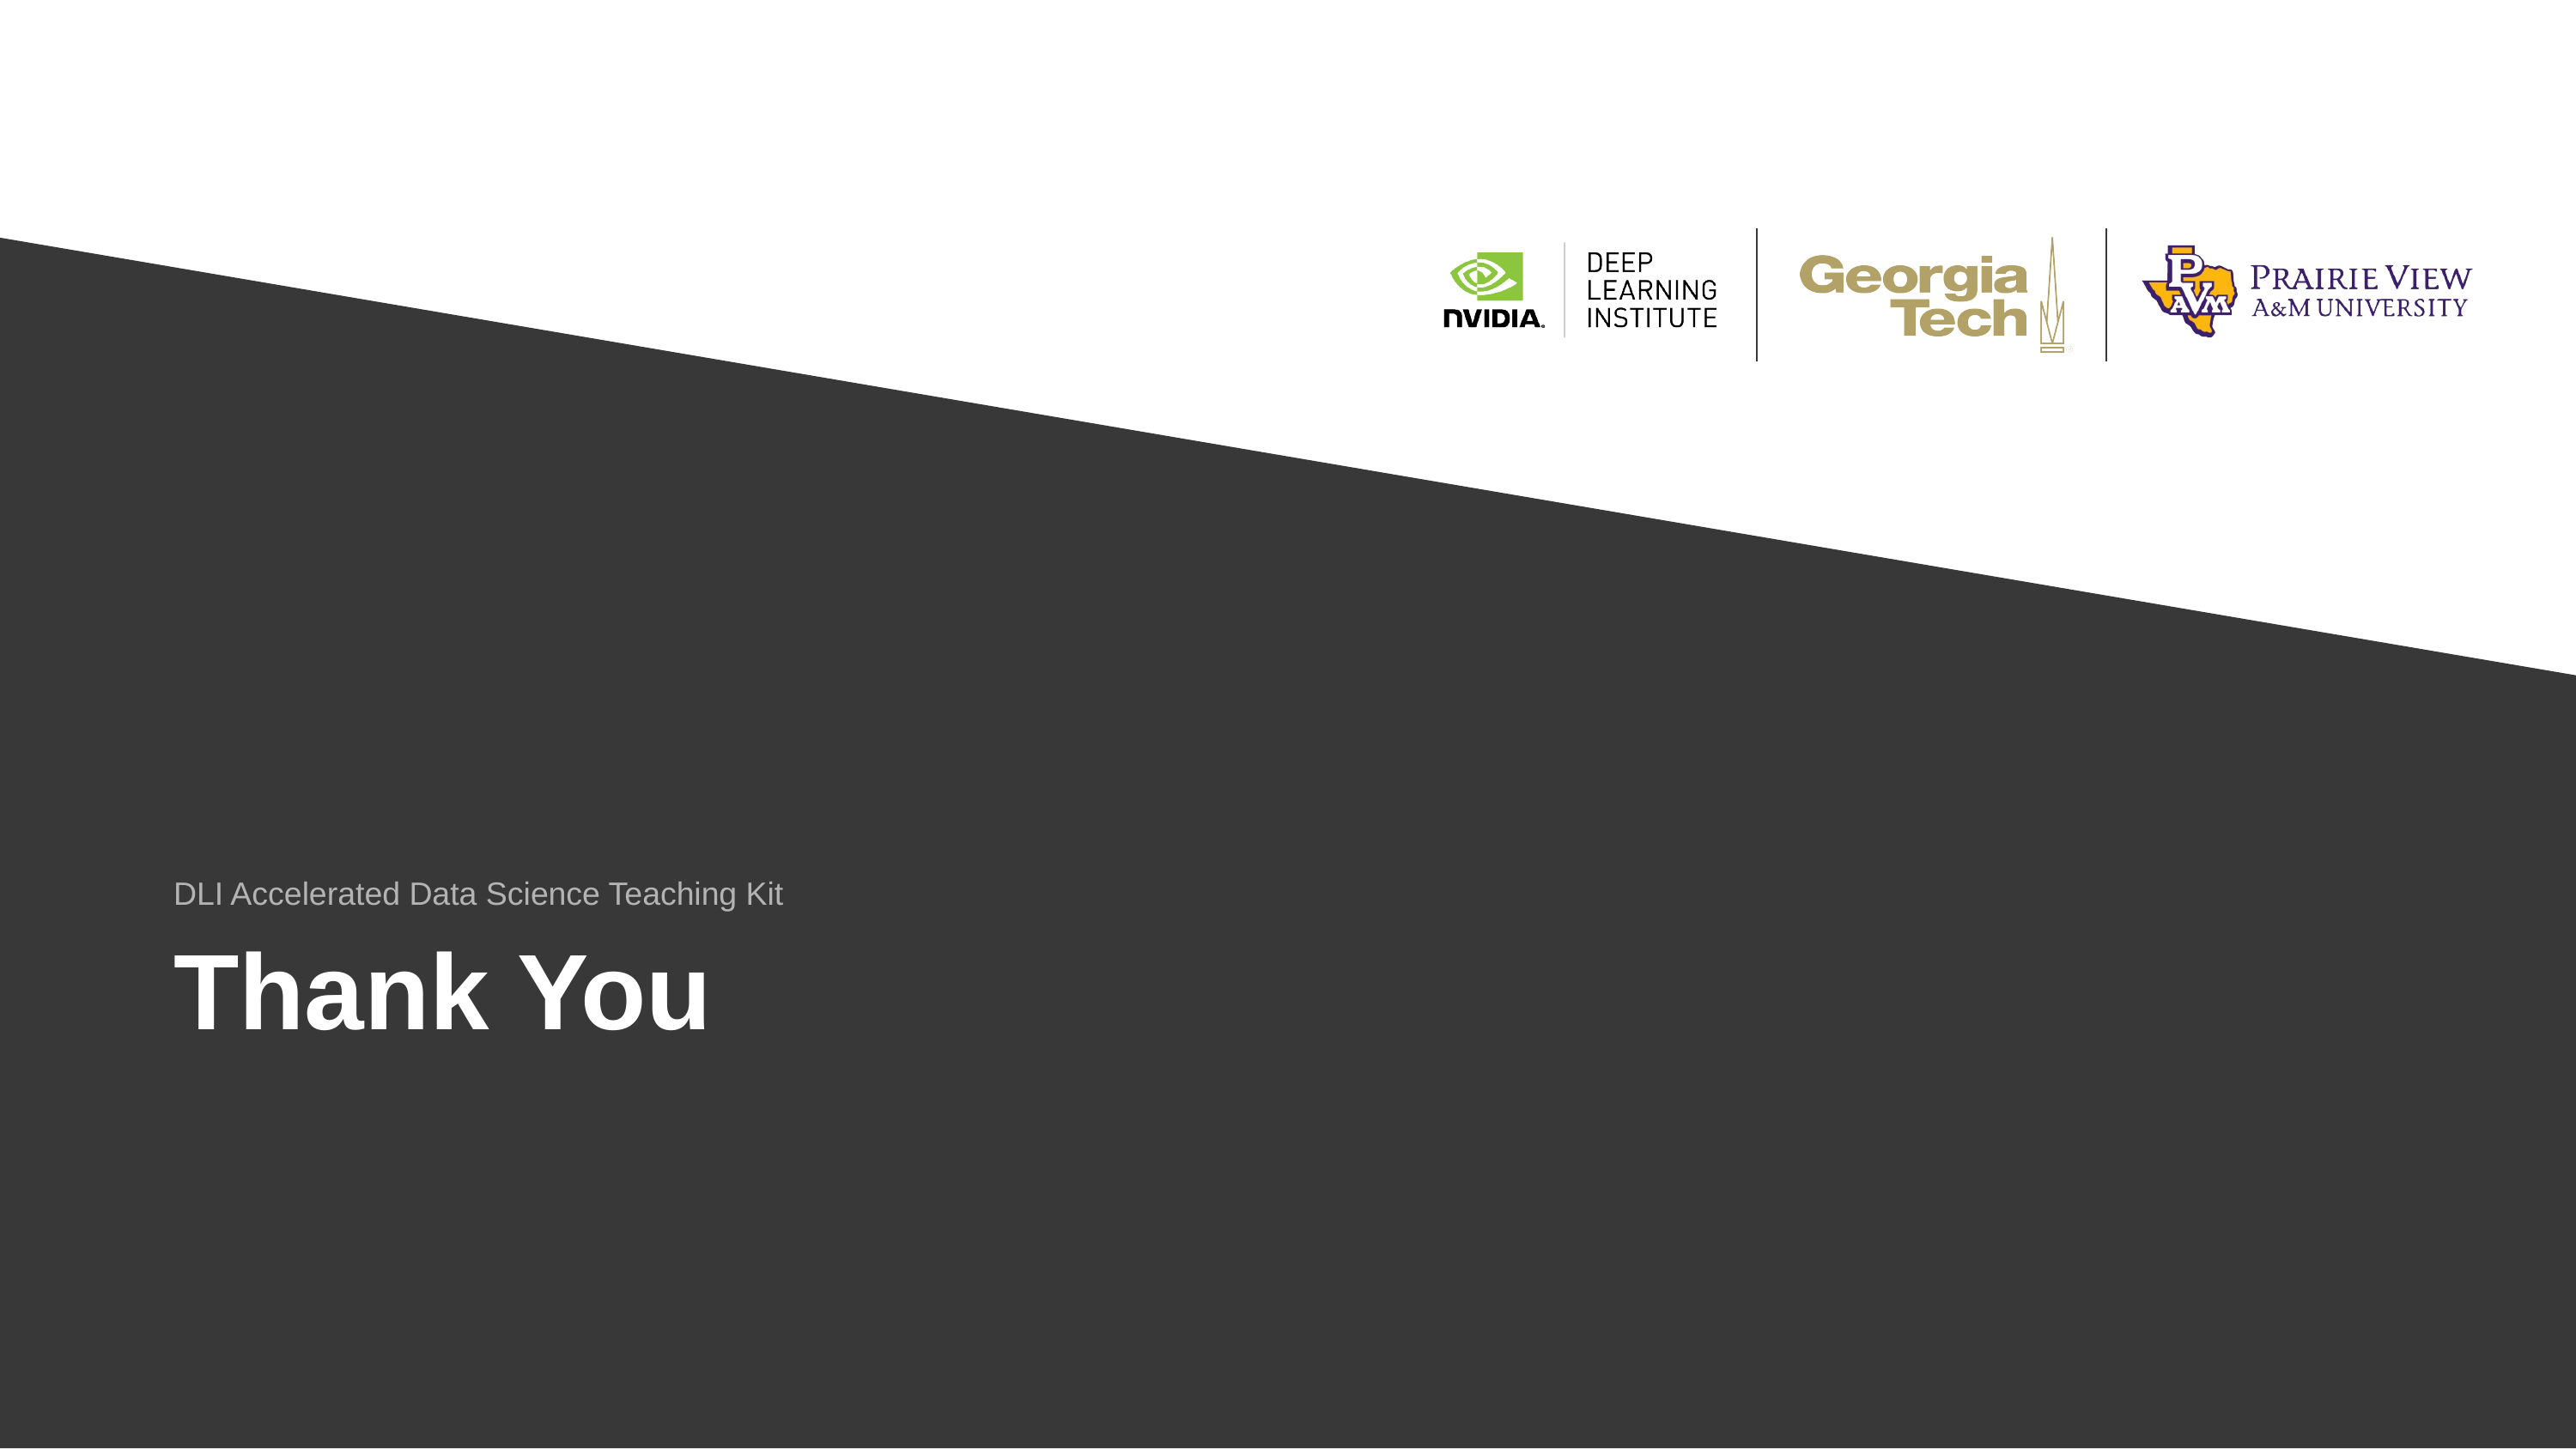

DLI Accelerated Data Science Teaching Kit

Thank You